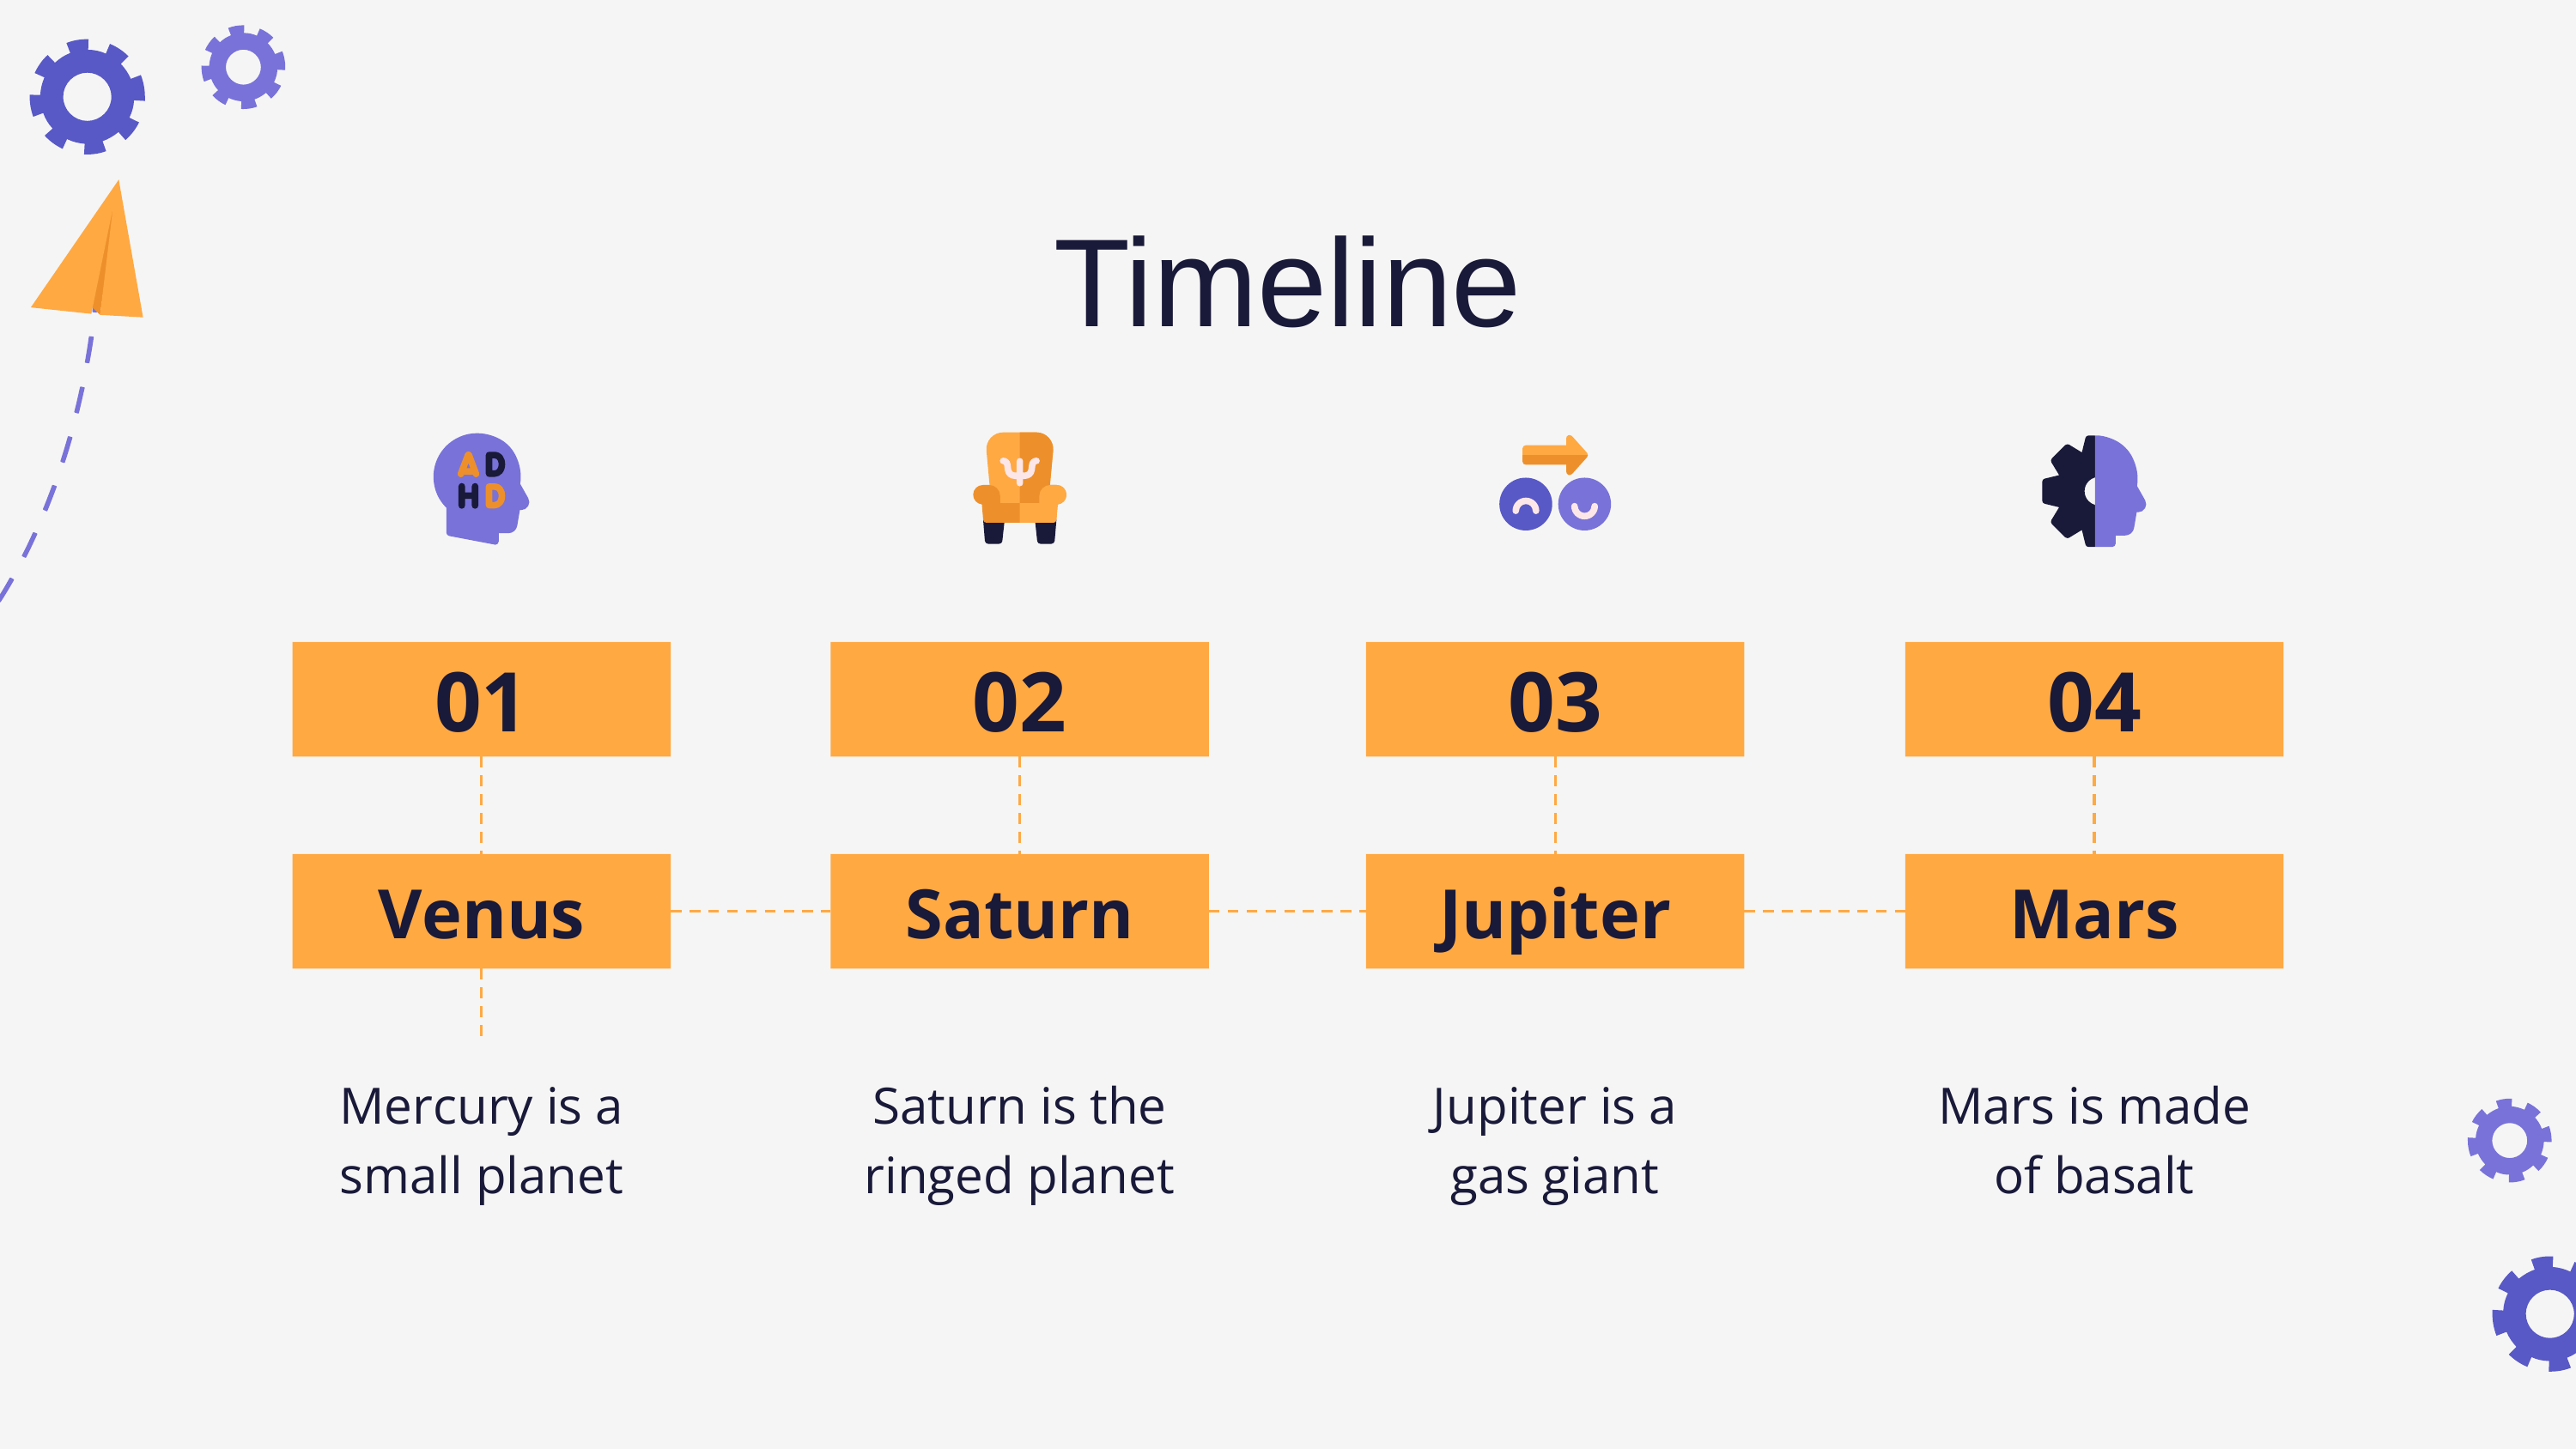

# Timeline

01
02
03
04
Venus
Saturn
Jupiter
Mars
Mercury is a small planet
Saturn is the ringed planet
Jupiter is a gas giant
Mars is made of basalt